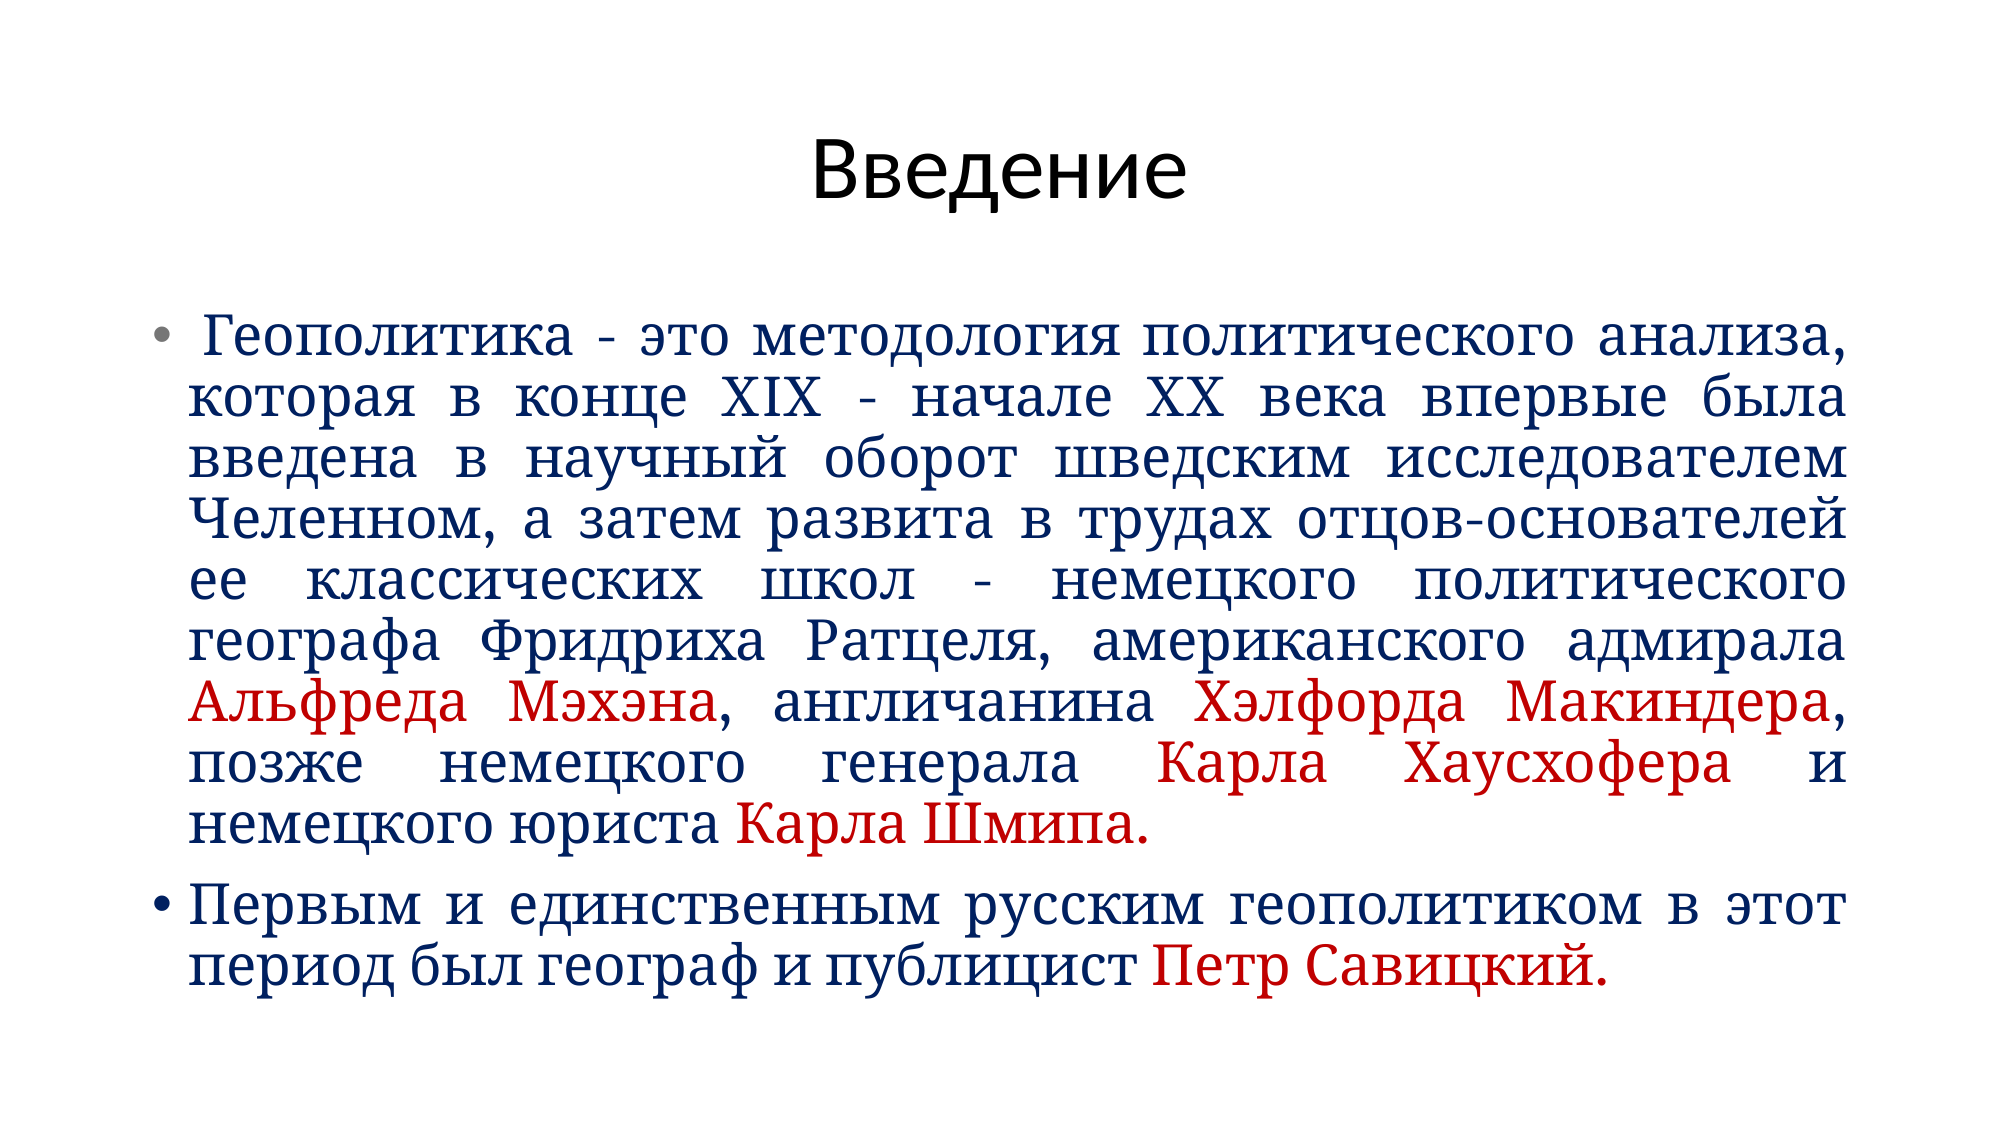

# Введение
 Геополитика - это методология политического анализа, которая в конце XIX - начале XX века впервые была введена в научный оборот шведским исследователем Челенном, а затем развита в трудах отцов-основателей ее классических школ - немецкого политического географа Фридриха Ратцеля, американского адмирала Альфреда Мэхэна, англичанина Хэлфорда Макиндера, позже немецкого генерала Карла Хаусхофера и немецкого юриста Карла Шмипа.
Первым и единственным русским геополитиком в этот период был географ и публицист Петр Савицкий.